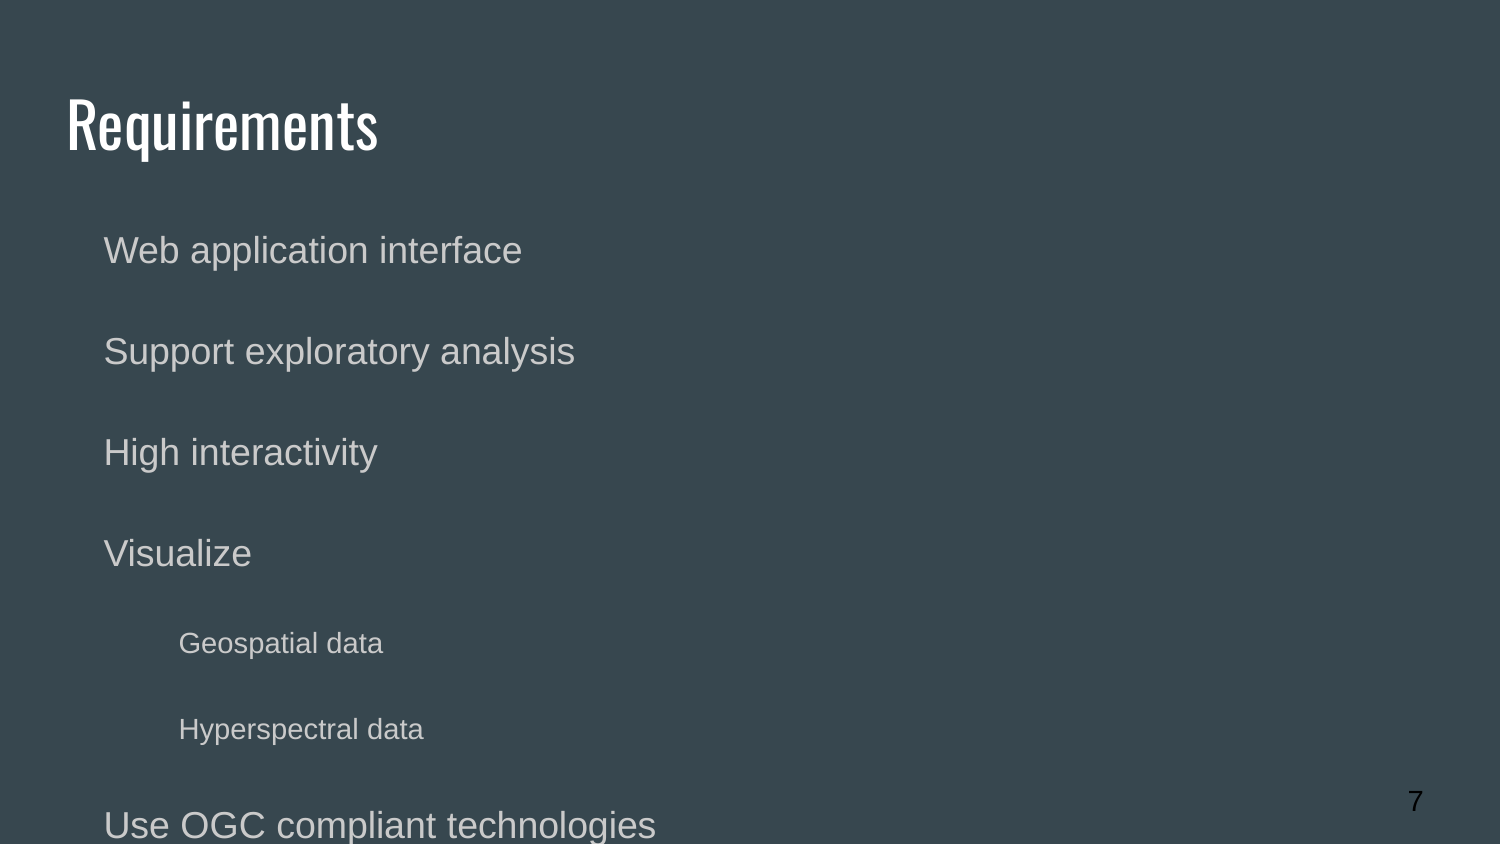

# Requirements
Web application interface
Support exploratory analysis
High interactivity
Visualize
Geospatial data
Hyperspectral data
Use OGC compliant technologies

7